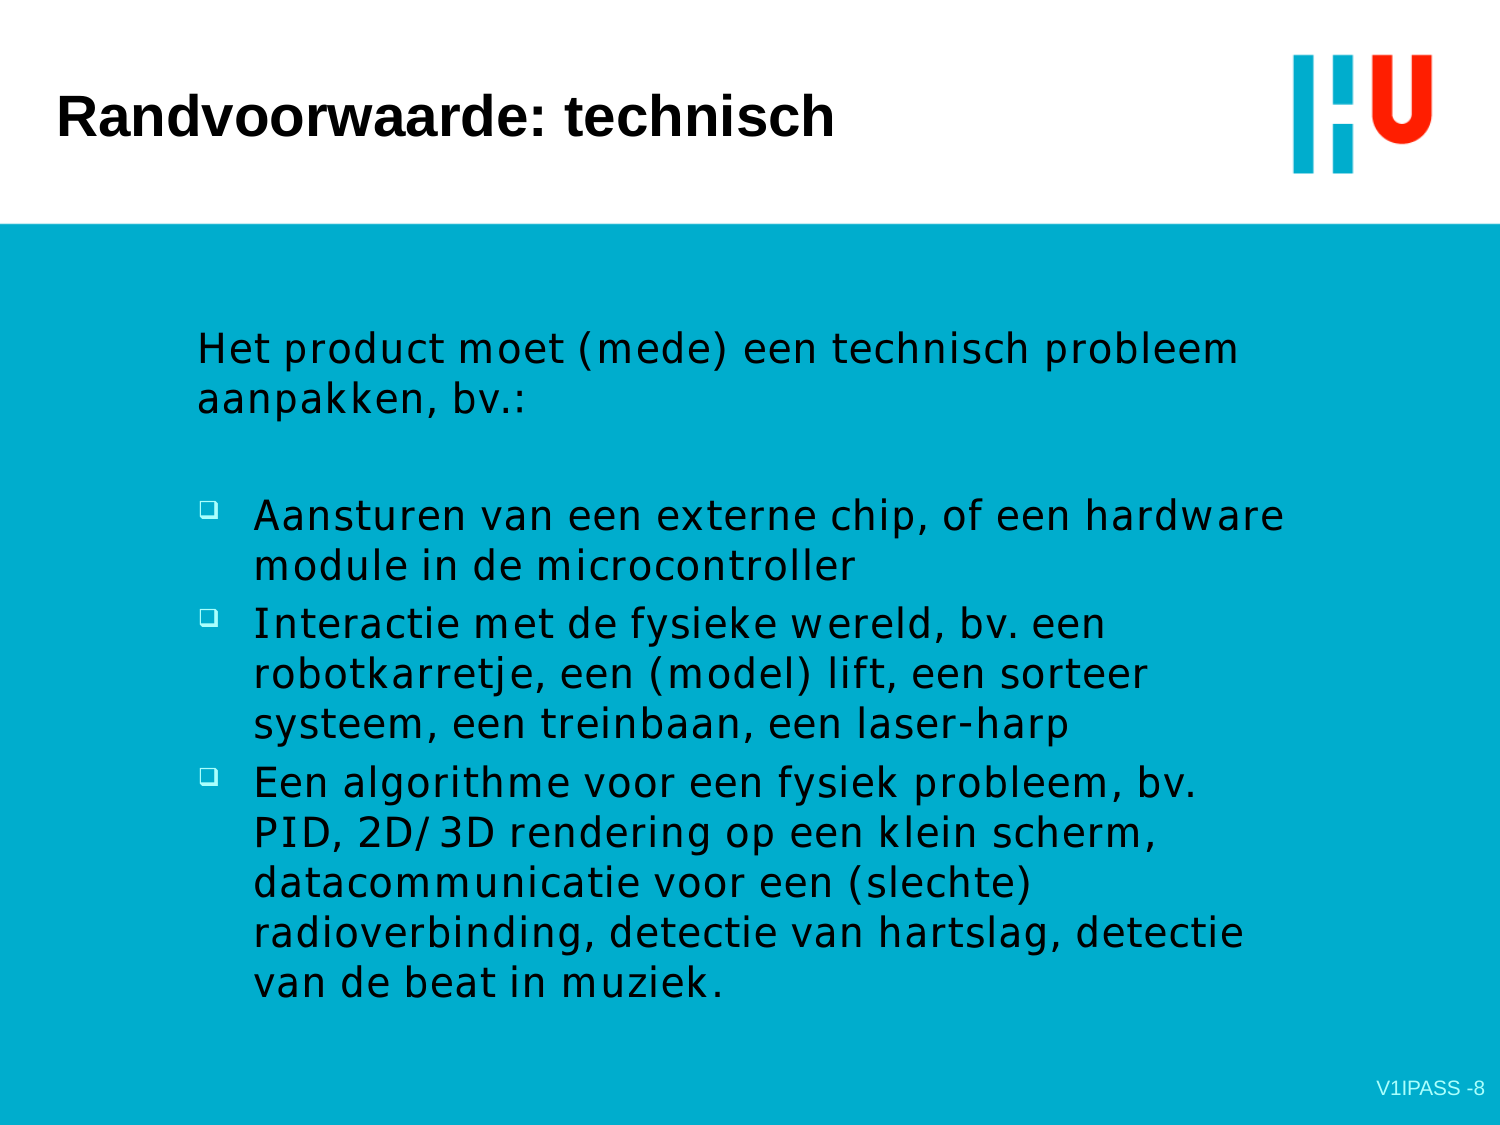

# Randvoorwaarde: technisch
Het product moet (mede) een technisch probleem aanpakken, bv.:

Aansturen van een externe chip, of een hardware module in de microcontroller
Interactie met de fysieke wereld, bv. een robotkarretje, een (model) lift, een sorteer systeem, een treinbaan, een laser-harp
Een algorithme voor een fysiek probleem, bv. PID, 2D/3D rendering op een klein scherm, datacommunicatie voor een (slechte) radioverbinding, detectie van hartslag, detectie van de beat in muziek.

V1IPASS -8